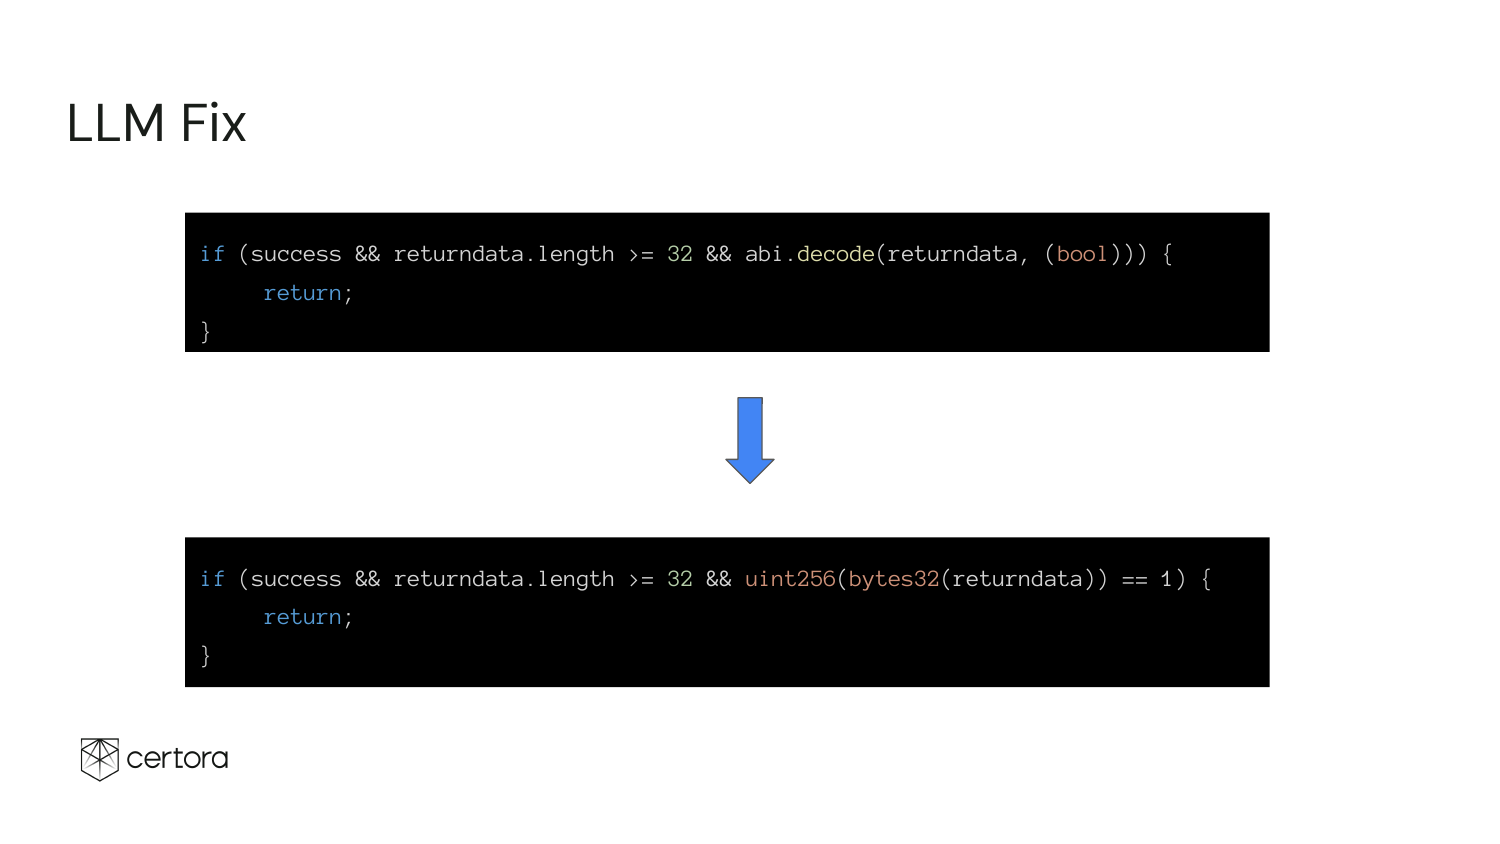

# LLM Fix
if (success && returndata.length >= 32 && abi.decode(returndata, (bool))) {
     return;
}

if (success && returndata.length >= 32 && uint256(bytes32(returndata)) == 1) {
     return;
}